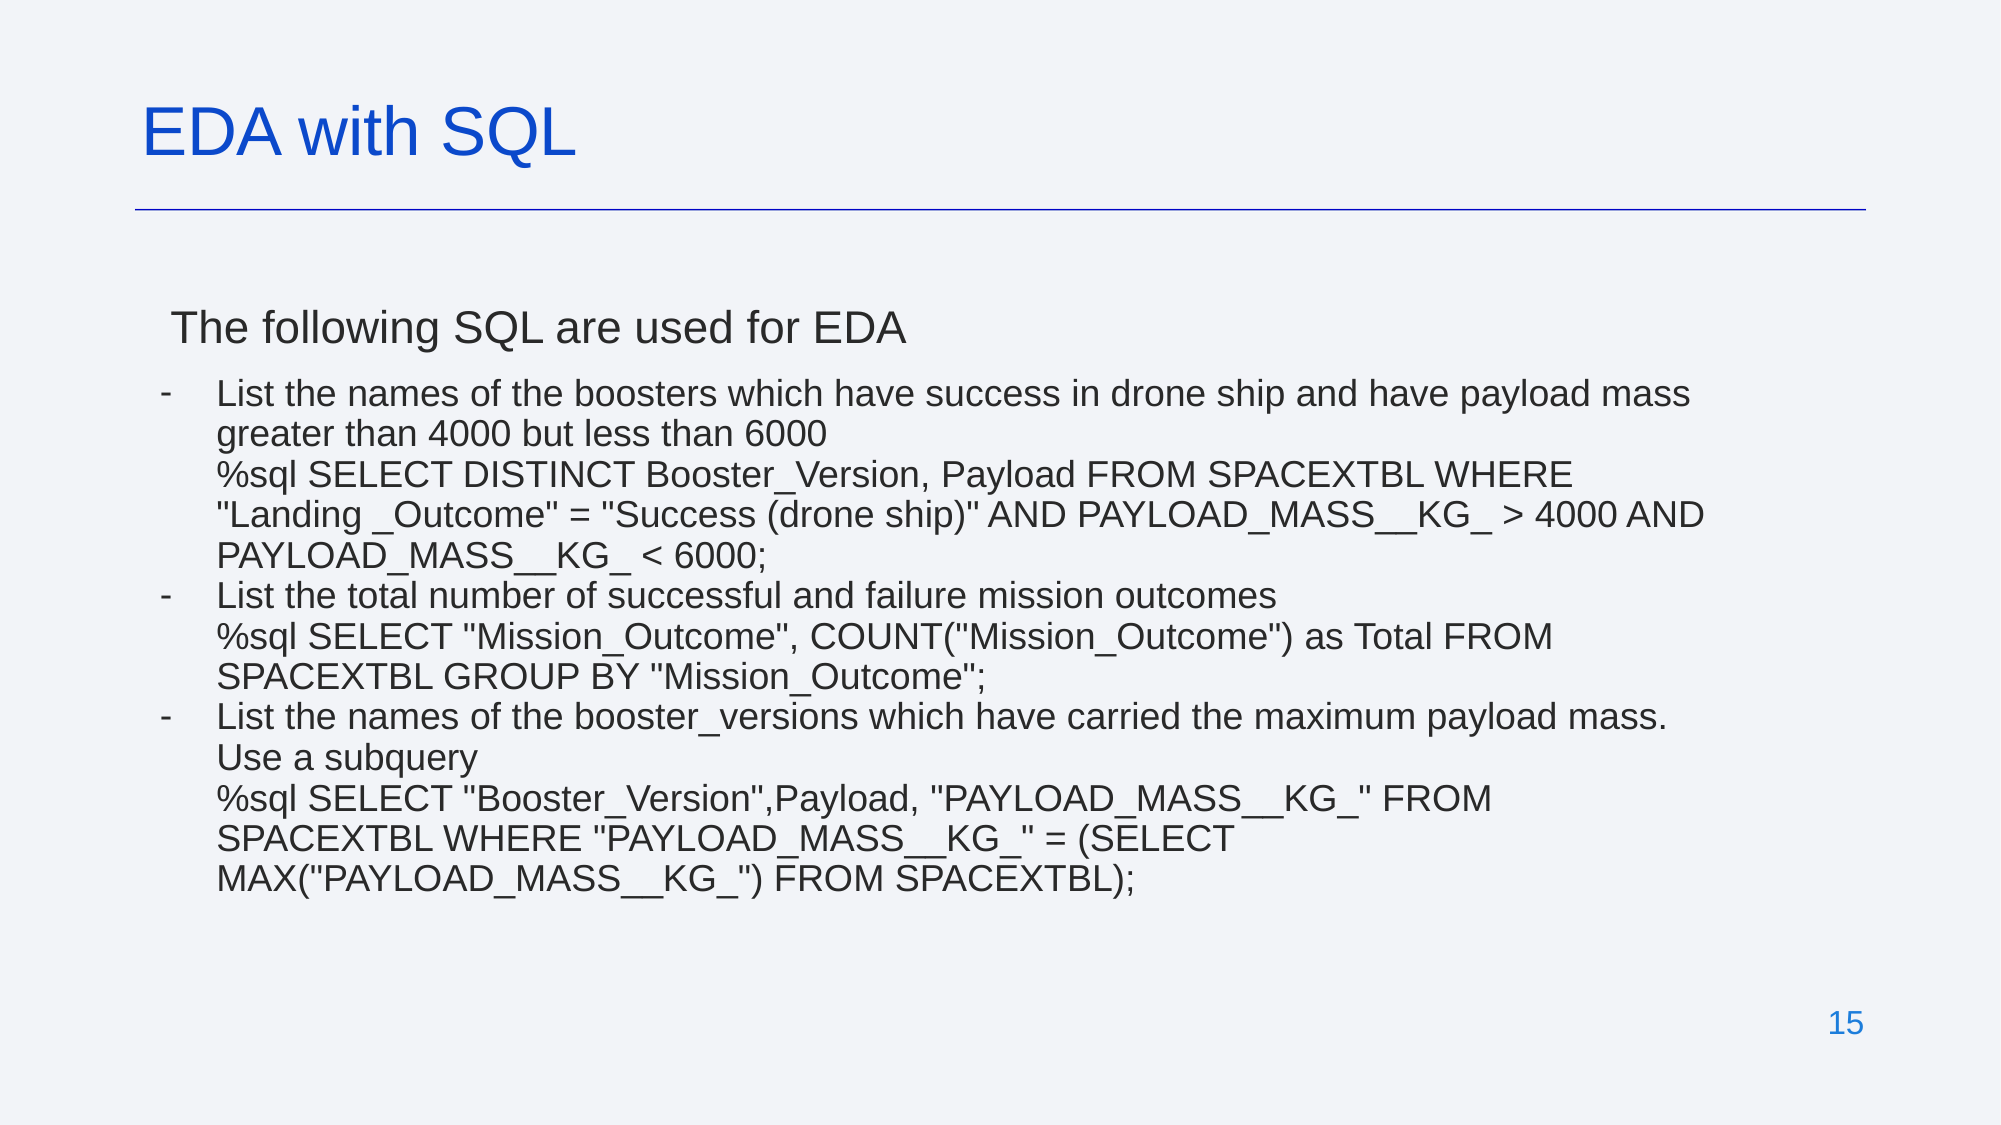

EDA with SQL
The following SQL are used for EDA
List the names of the boosters which have success in drone ship and have payload mass greater than 4000 but less than 6000
%sql SELECT DISTINCT Booster_Version, Payload FROM SPACEXTBL WHERE "Landing _Outcome" = "Success (drone ship)" AND PAYLOAD_MASS__KG_ > 4000 AND PAYLOAD_MASS__KG_ < 6000;
List the total number of successful and failure mission outcomes
%sql SELECT "Mission_Outcome", COUNT("Mission_Outcome") as Total FROM SPACEXTBL GROUP BY "Mission_Outcome";
List the names of the booster_versions which have carried the maximum payload mass. Use a subquery
%sql SELECT "Booster_Version",Payload, "PAYLOAD_MASS__KG_" FROM SPACEXTBL WHERE "PAYLOAD_MASS__KG_" = (SELECT MAX("PAYLOAD_MASS__KG_") FROM SPACEXTBL);

15